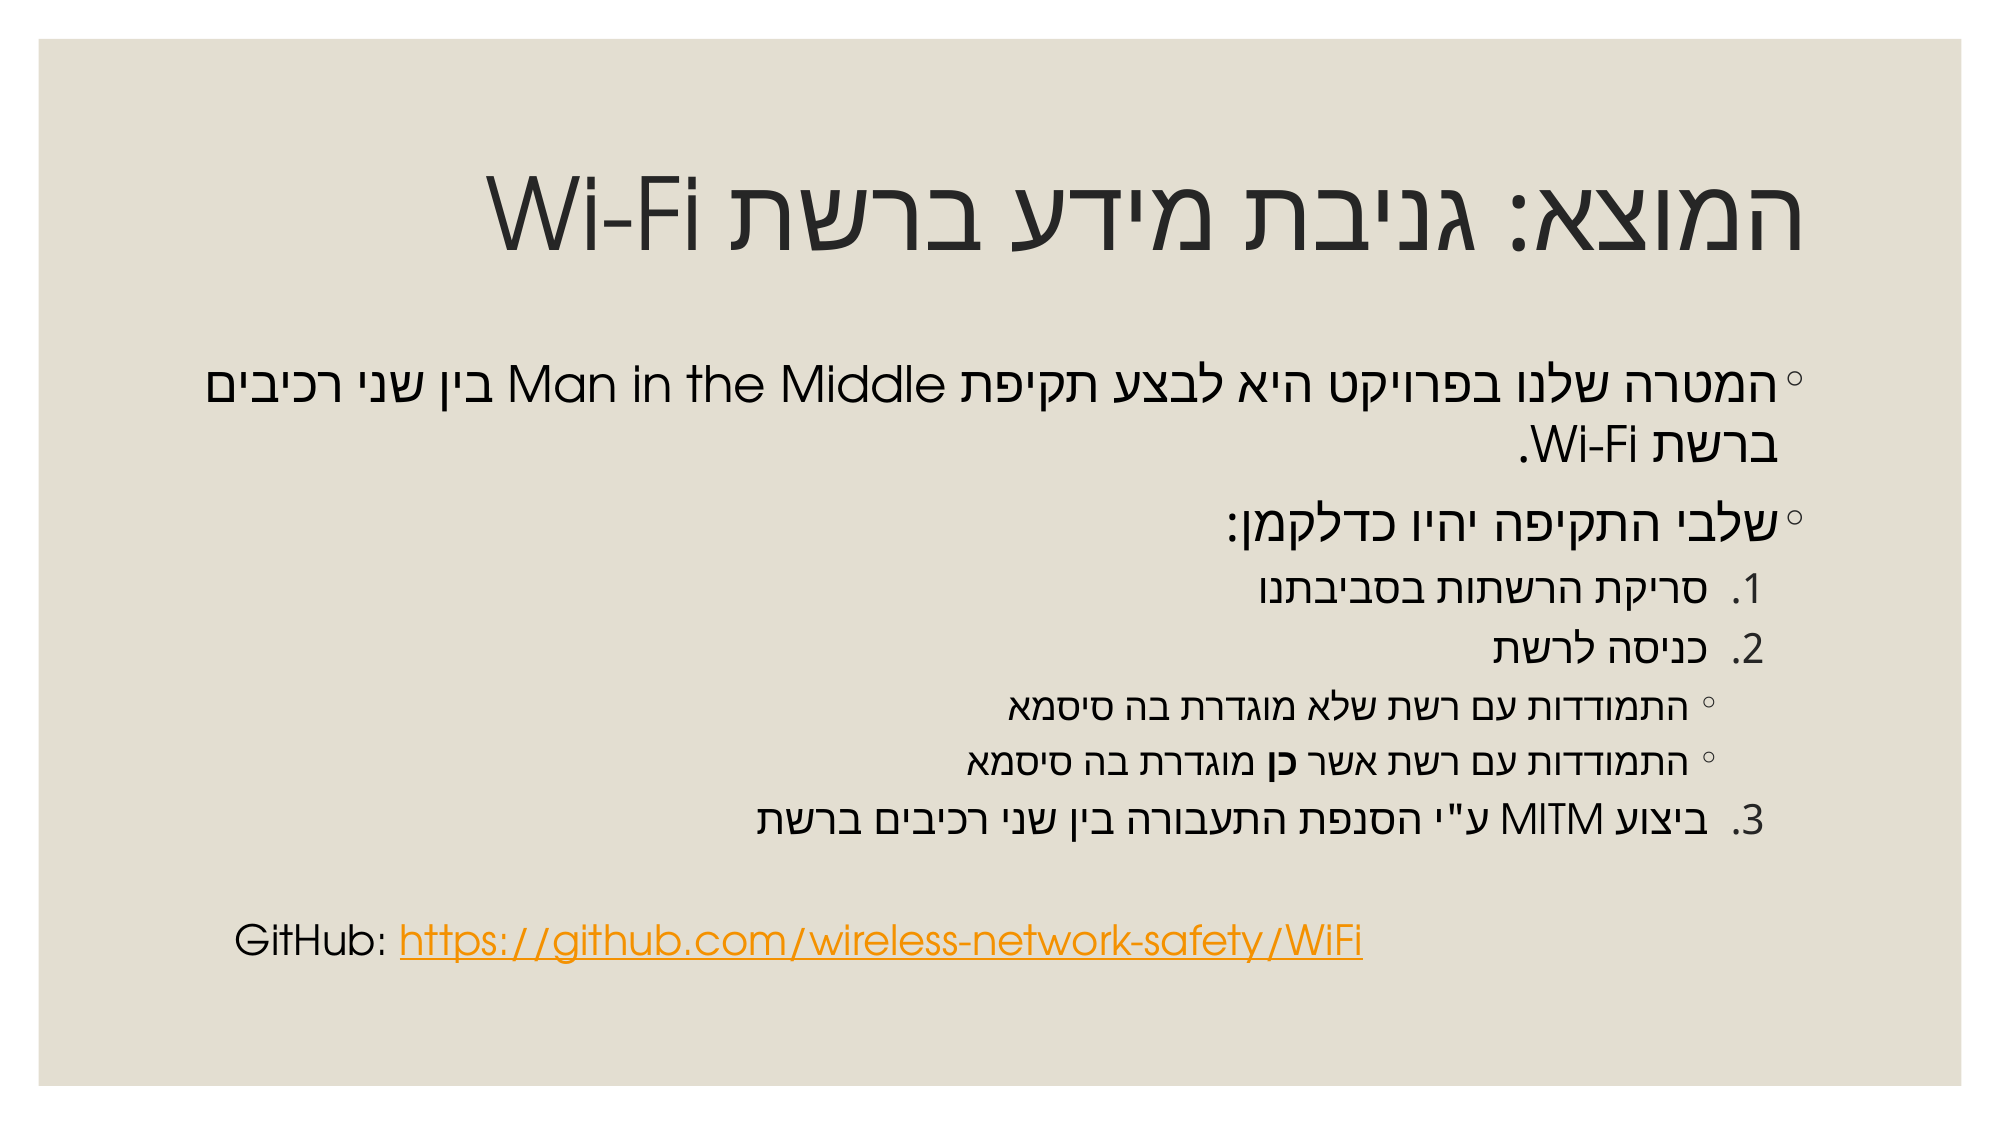

# המוצא: גניבת מידע ברשת Wi-Fi
המטרה שלנו בפרויקט היא לבצע תקיפת Man in the Middle בין שני רכיבים ברשת Wi-Fi.
שלבי התקיפה יהיו כדלקמן:
סריקת הרשתות בסביבתנו
כניסה לרשת
התמודדות עם רשת שלא מוגדרת בה סיסמא
התמודדות עם רשת אשר כן מוגדרת בה סיסמא
ביצוע MITM ע"י הסנפת התעבורה בין שני רכיבים ברשת

GitHub: https://github.com/wireless-network-safety/WiFi